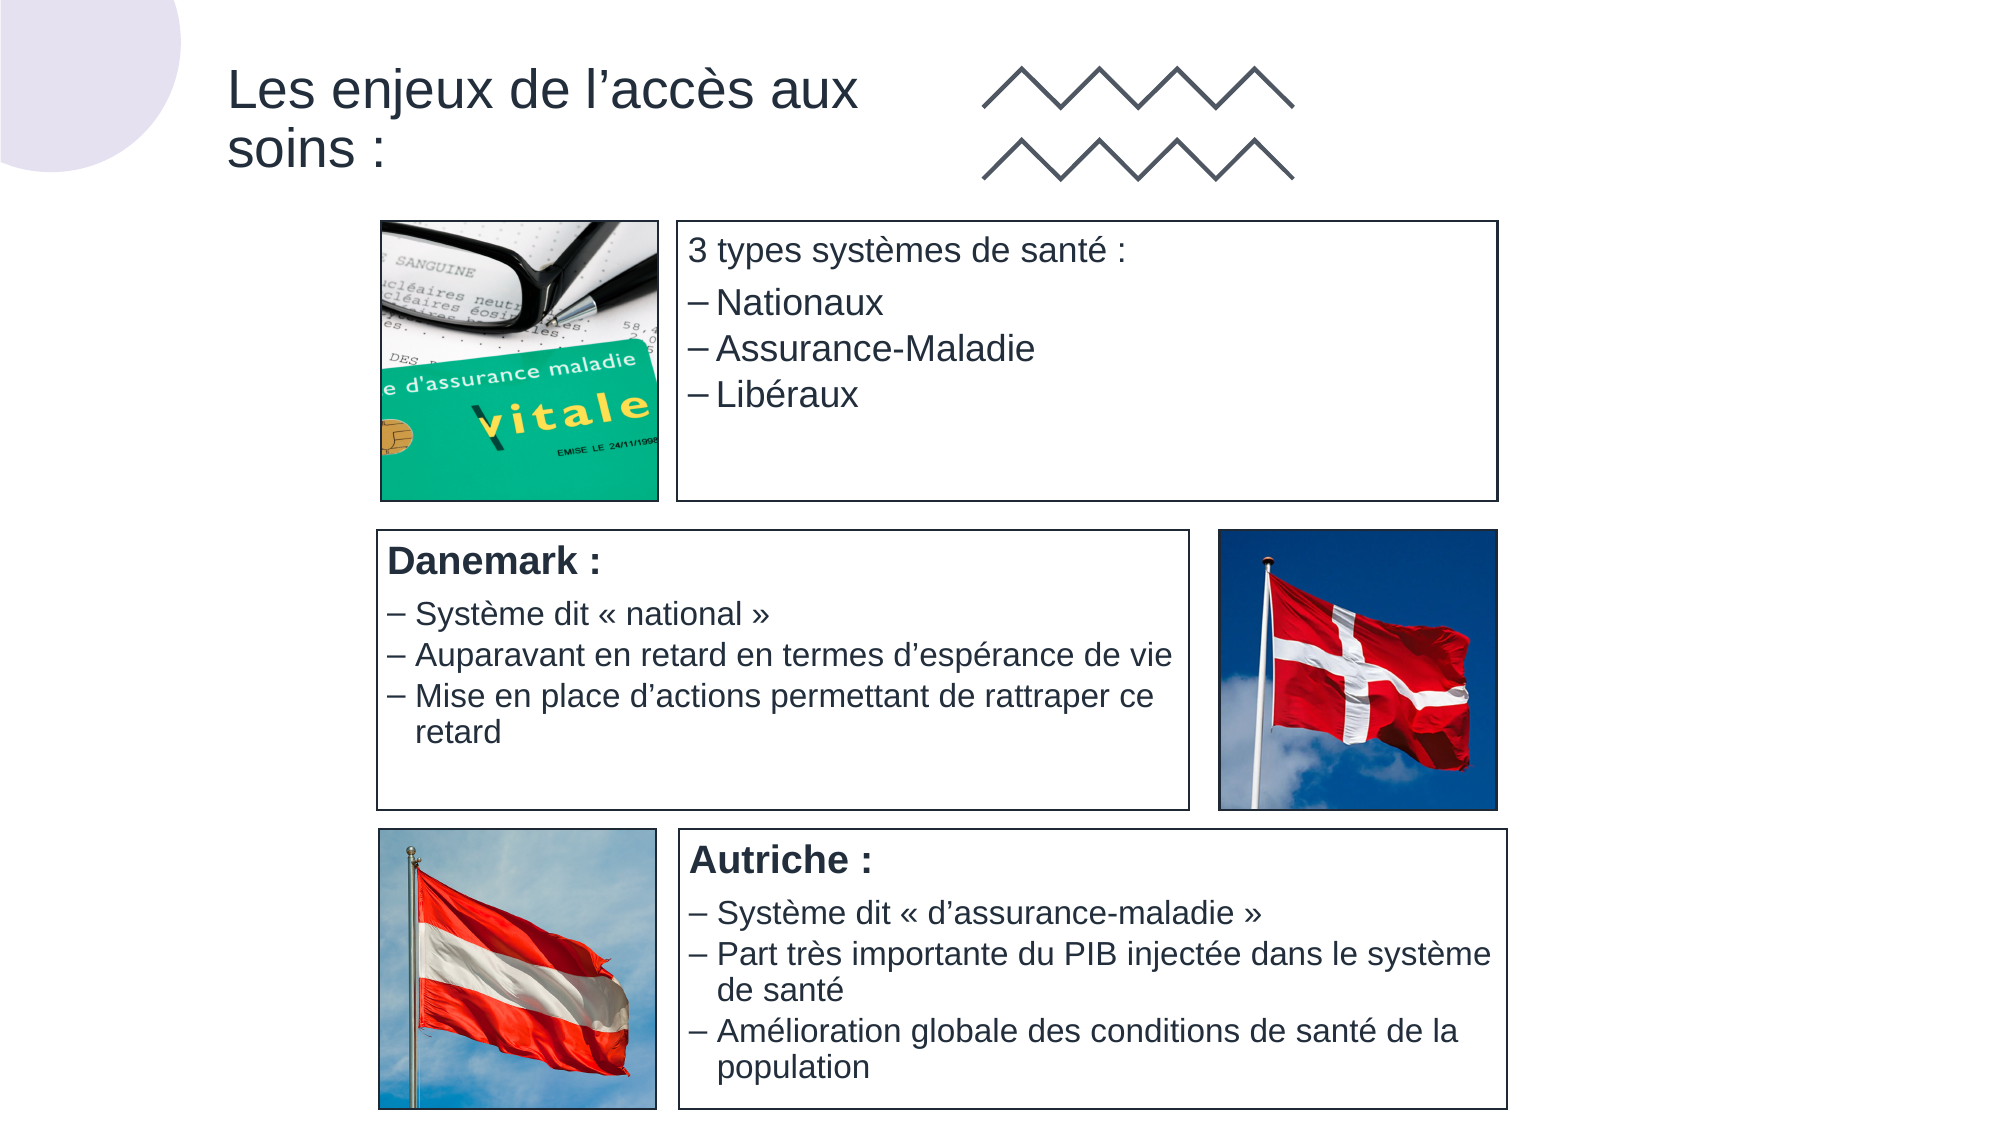

# Les enjeux de l’accès aux soins :
3 types systèmes de santé :
Nationaux
Assurance-Maladie
Libéraux
Danemark :
Système dit « national »
Auparavant en retard en termes d’espérance de vie
Mise en place d’actions permettant de rattraper ce retard
Autriche :
Système dit « d’assurance-maladie »
Part très importante du PIB injectée dans le système de santé
Amélioration globale des conditions de santé de la population